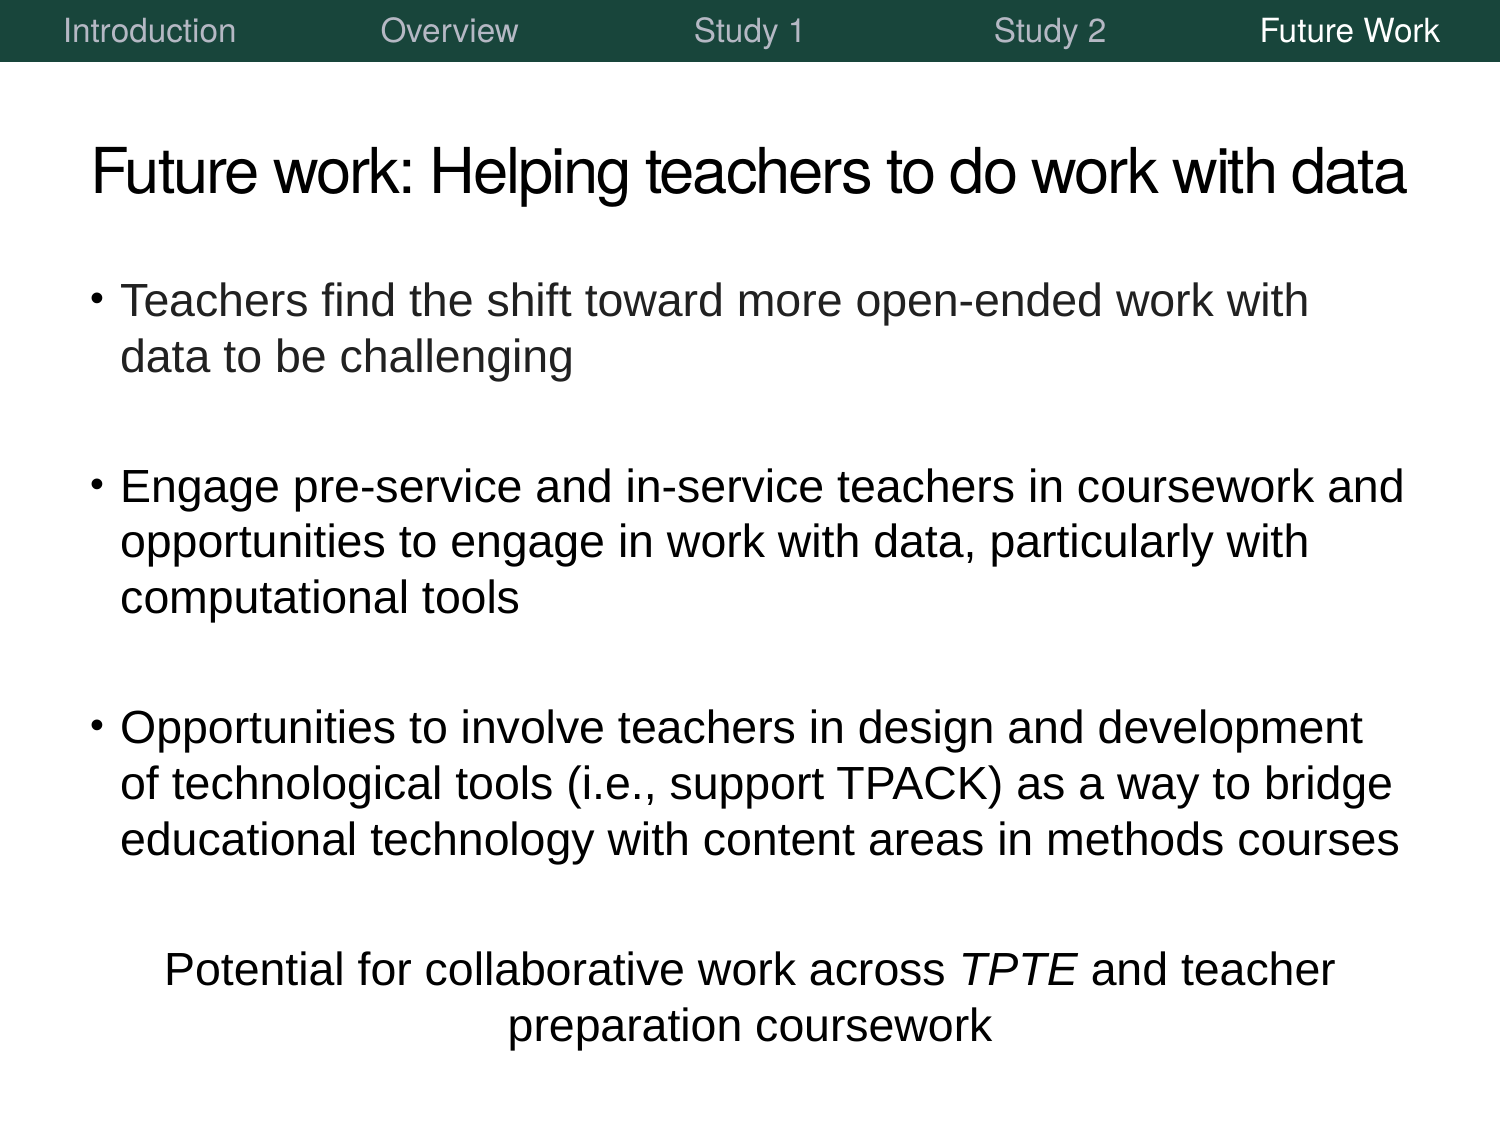

| Introduction | Overview | Study 1 | Study 2 | Future Work |
| --- | --- | --- | --- | --- |
# Future work: Helping teachers to do work with data
Teachers find the shift toward more open-ended work with data to be challenging

Engage pre-service and in-service teachers in coursework and opportunities to engage in work with data, particularly with computational tools

Opportunities to involve teachers in design and development of technological tools (i.e., support TPACK) as a way to bridge educational technology with content areas in methods courses

Potential for collaborative work across TPTE and teacher preparation coursework